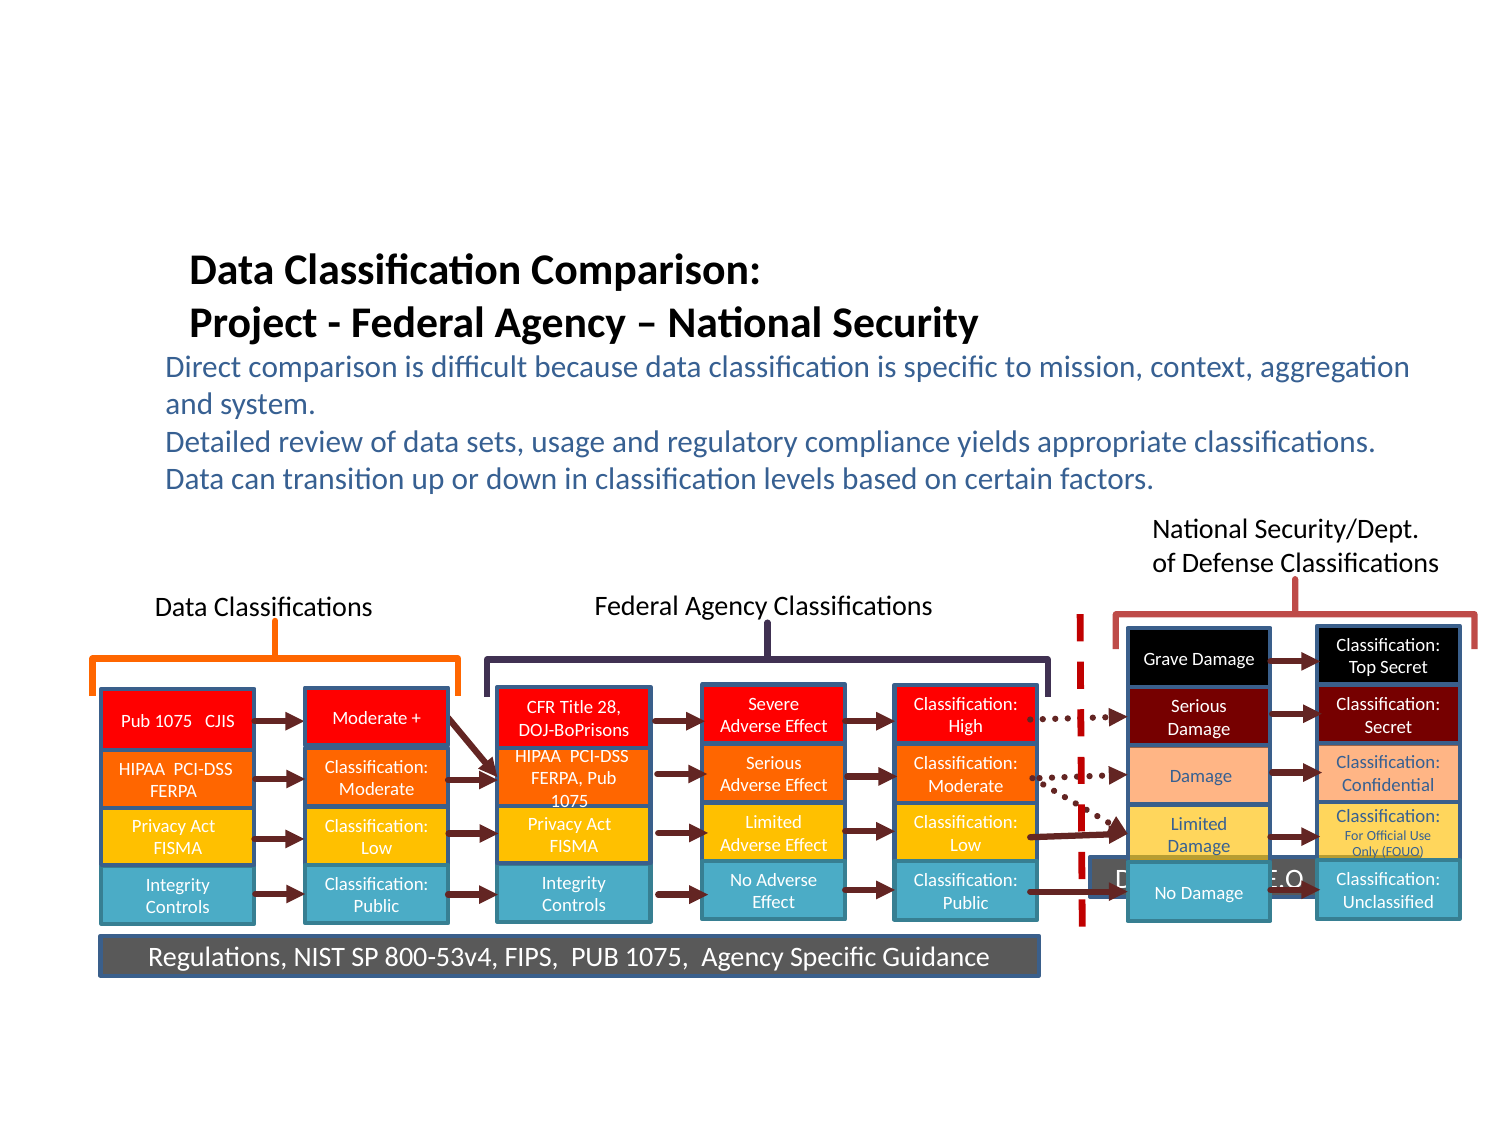

Data Classification Comparison:
Project - Federal Agency – National Security
Direct comparison is difficult because data classification is specific to mission, context, aggregation and system.
Detailed review of data sets, usage and regulatory compliance yields appropriate classifications.
Data can transition up or down in classification levels based on certain factors.

National Security/Dept.
of Defense Classifications

Classification: Top Secret
Classification: Secret
Classification: Confidential
Classification: For Official Use Only (FOUO)
Classification: Unclassified
Grave Damage
Serious Damage
 Damage
Limited Damage
No Damage

Federal Agency Classifications
  Data Classifications
Severe Adverse Effect
Serious Adverse Effect
Limited Adverse Effect
No Adverse Effect
Classification: High
Classification: Moderate
Classification: Low
Classification:
Public
CFR Title 28, DOJ-BoPrisons
HIPAA  PCI-DSS  FERPA, Pub 1075
Privacy Act   FISMA
Integrity Controls
Pub 1075   CJIS
HIPAA  PCI-DSS  FERPA
Privacy Act   FISMA
Integrity Controls
Classification: Moderate
Classification: Low
Classification: Public
Regulations, NIST SP 800-53v4, FIPS,  PUB 1075,  Agency Specific Guidance
Moderate +
DoDM 5200, E.O. 13256